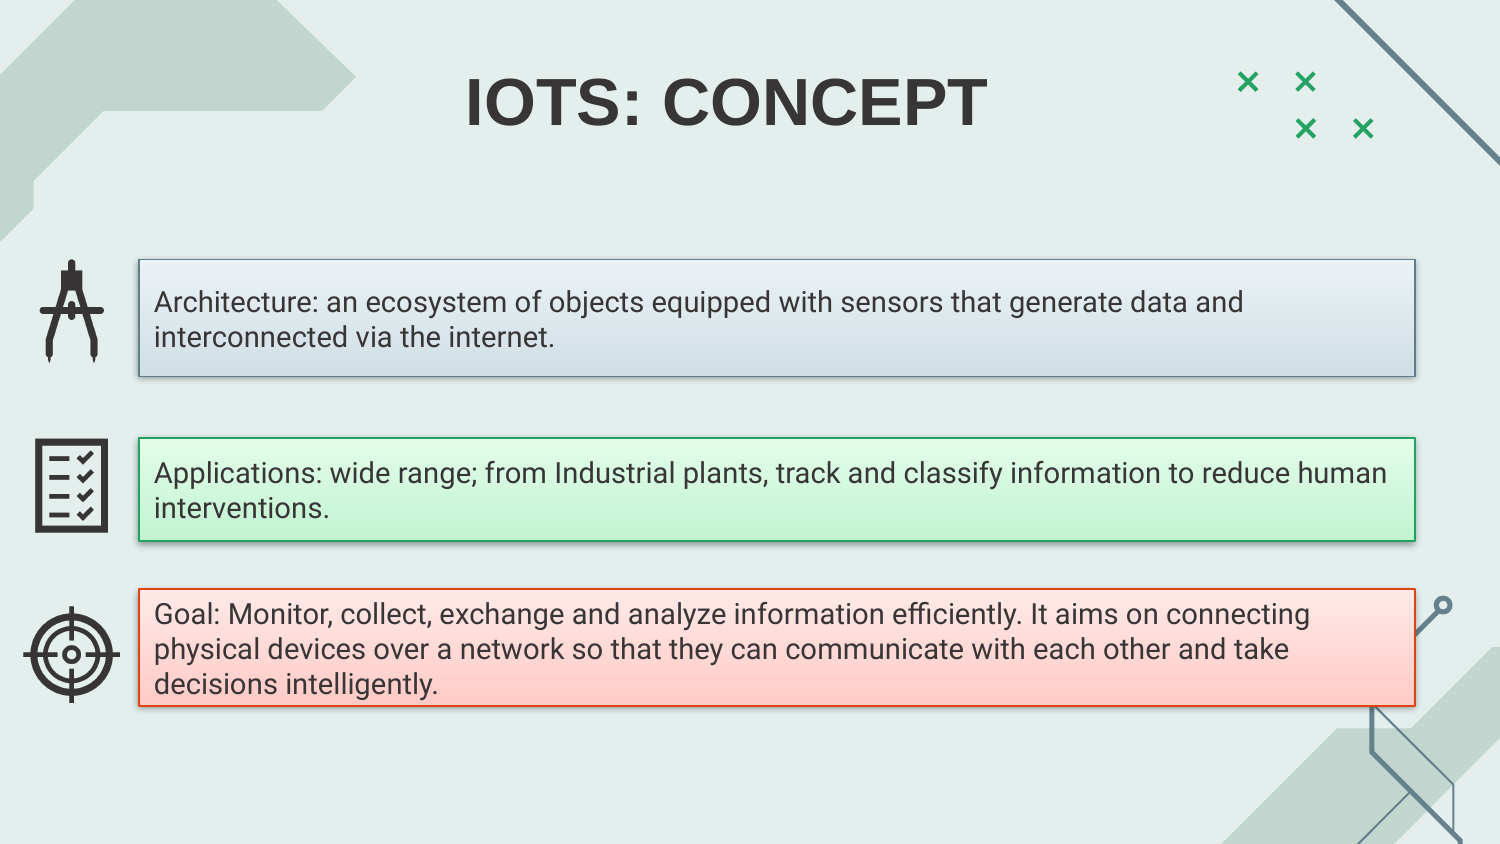

# IOTS: CONCEPT

Architecture: an ecosystem of objects equipped with sensors that generate data and interconnected via the internet.

Applications: wide range; from Industrial plants, track and classify information to reduce human interventions.
Goal: Monitor, collect, exchange and analyze information efficiently. It aims on connecting physical devices over a network so that they can communicate with each other and take decisions intelligently.